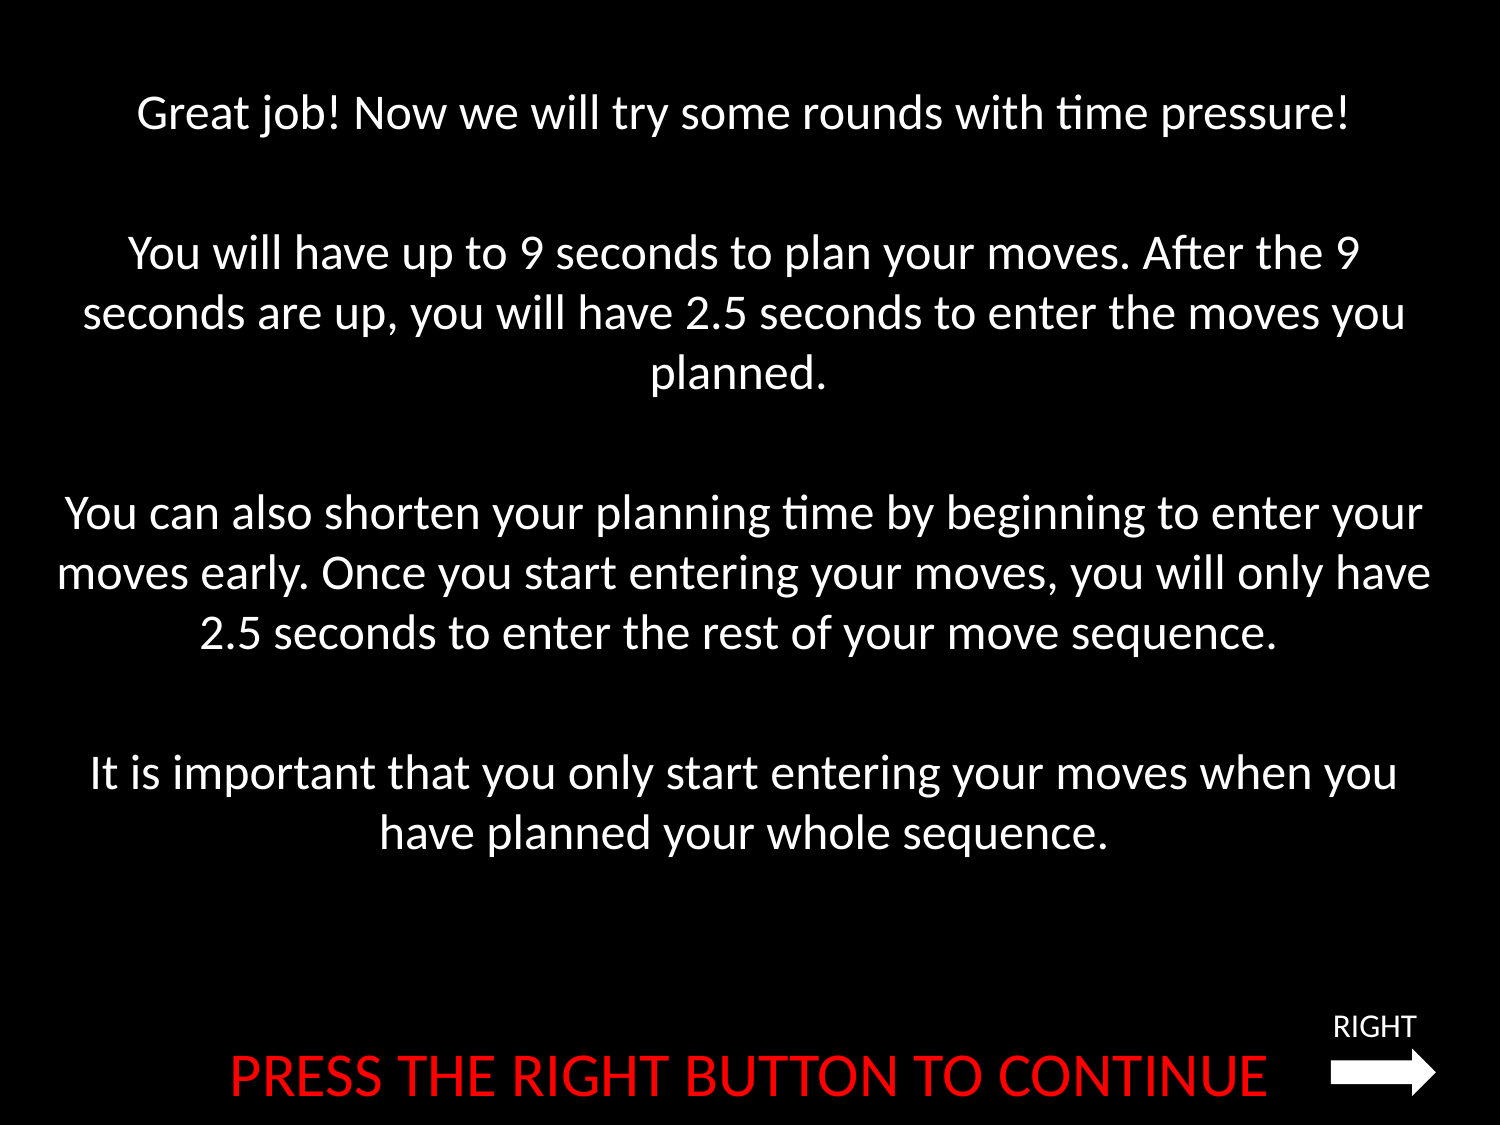

Great job! Now we will try some rounds with time pressure!

You will have up to 9 seconds to plan your moves. After the 9 seconds are up, you will have 2.5 seconds to enter the moves you planned.

You can also shorten your planning time by beginning to enter your moves early. Once you start entering your moves, you will only have 2.5 seconds to enter the rest of your move sequence.

It is important that you only start entering your moves when you have planned your whole sequence.

RIGHT
PRESS THE RIGHT BUTTON TO CONTINUE